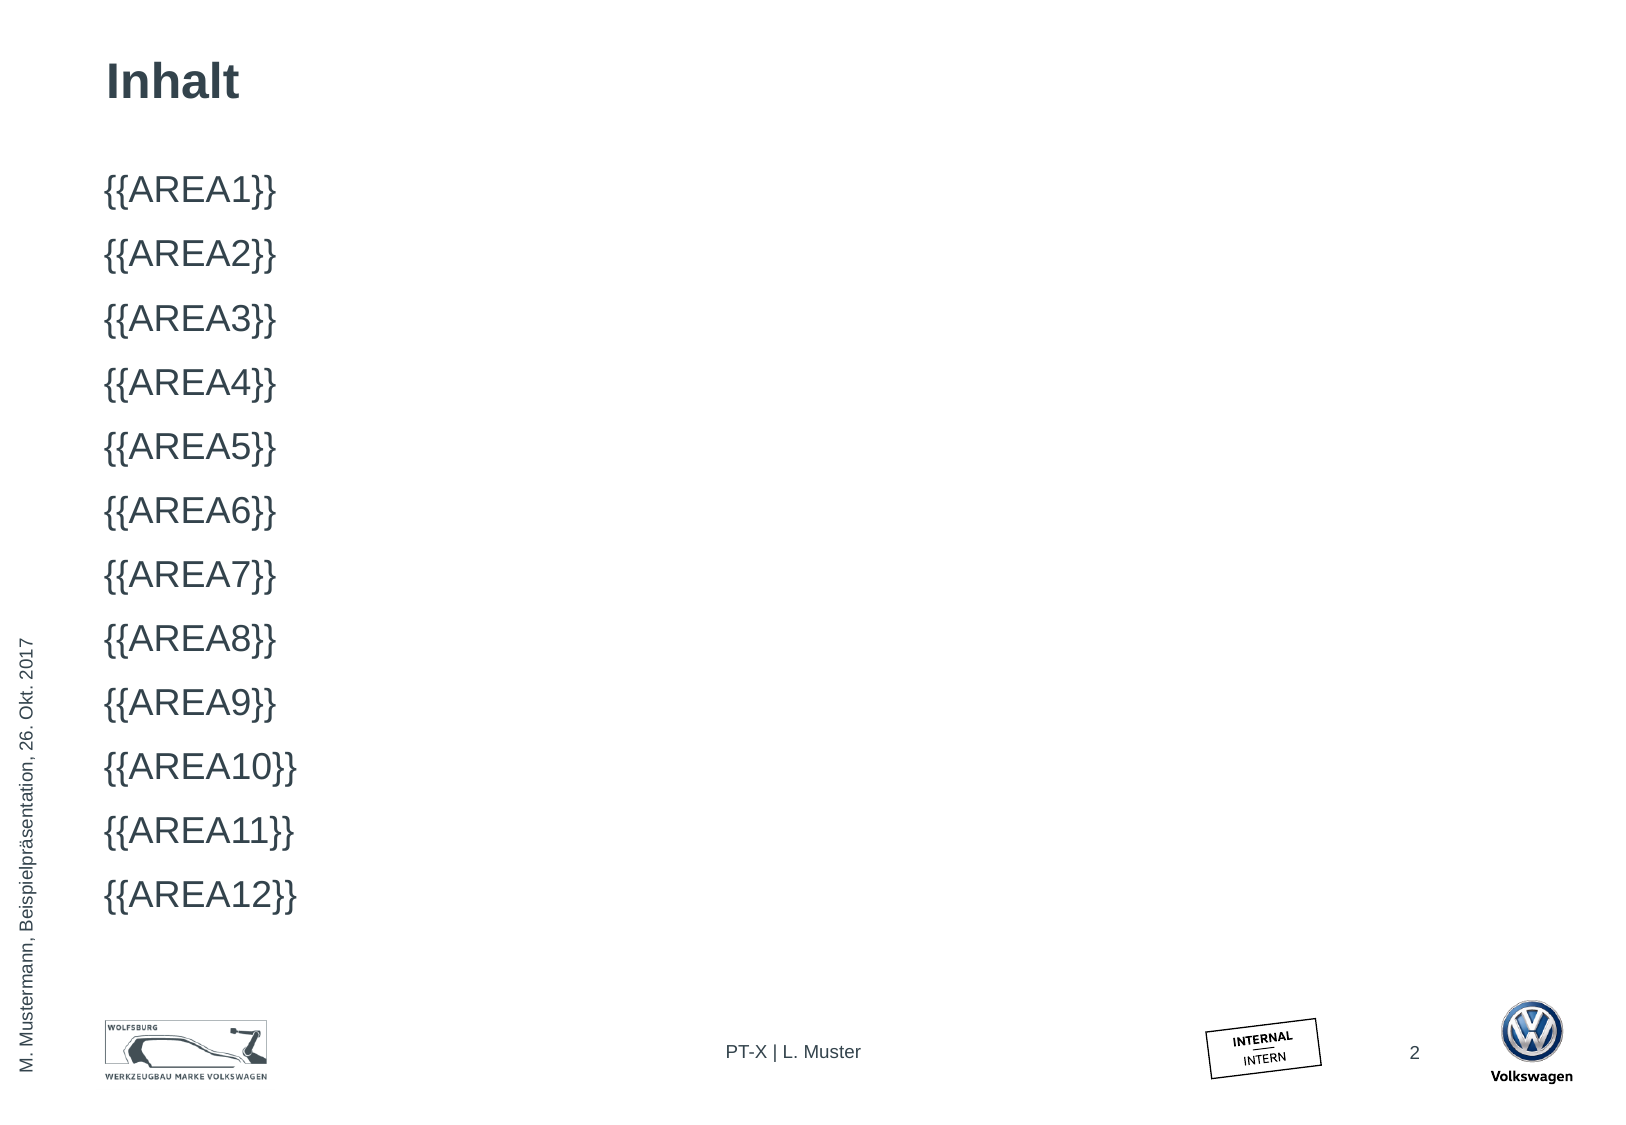

# Inhalt
{{AREA1}}
{{AREA2}}
{{AREA3}}
{{AREA4}}
{{AREA5}}
{{AREA6}}
{{AREA7}}
{{AREA8}}
{{AREA9}}
{{AREA10}}
{{AREA11}}
{{AREA12}}